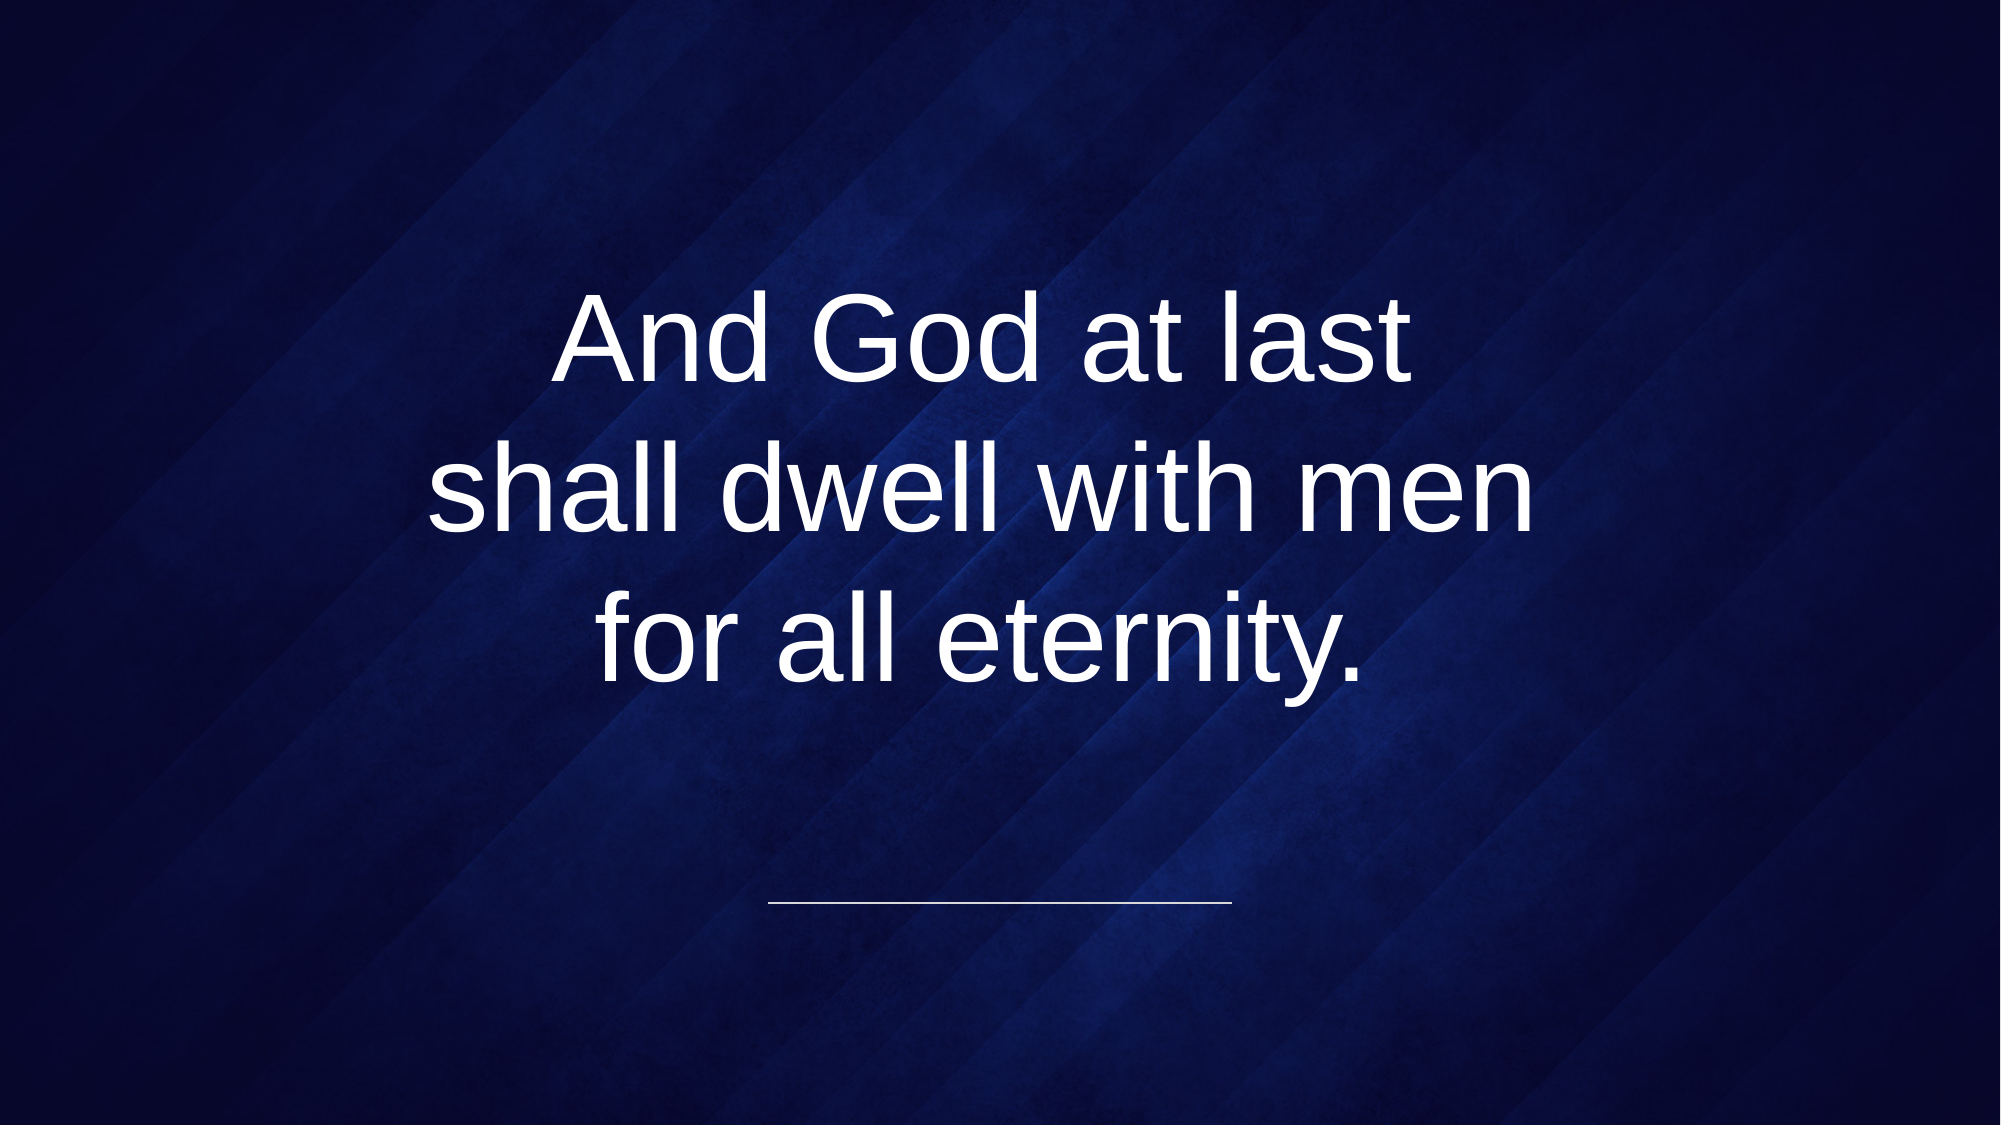

# And God at last shall dwell with men for all eternity.